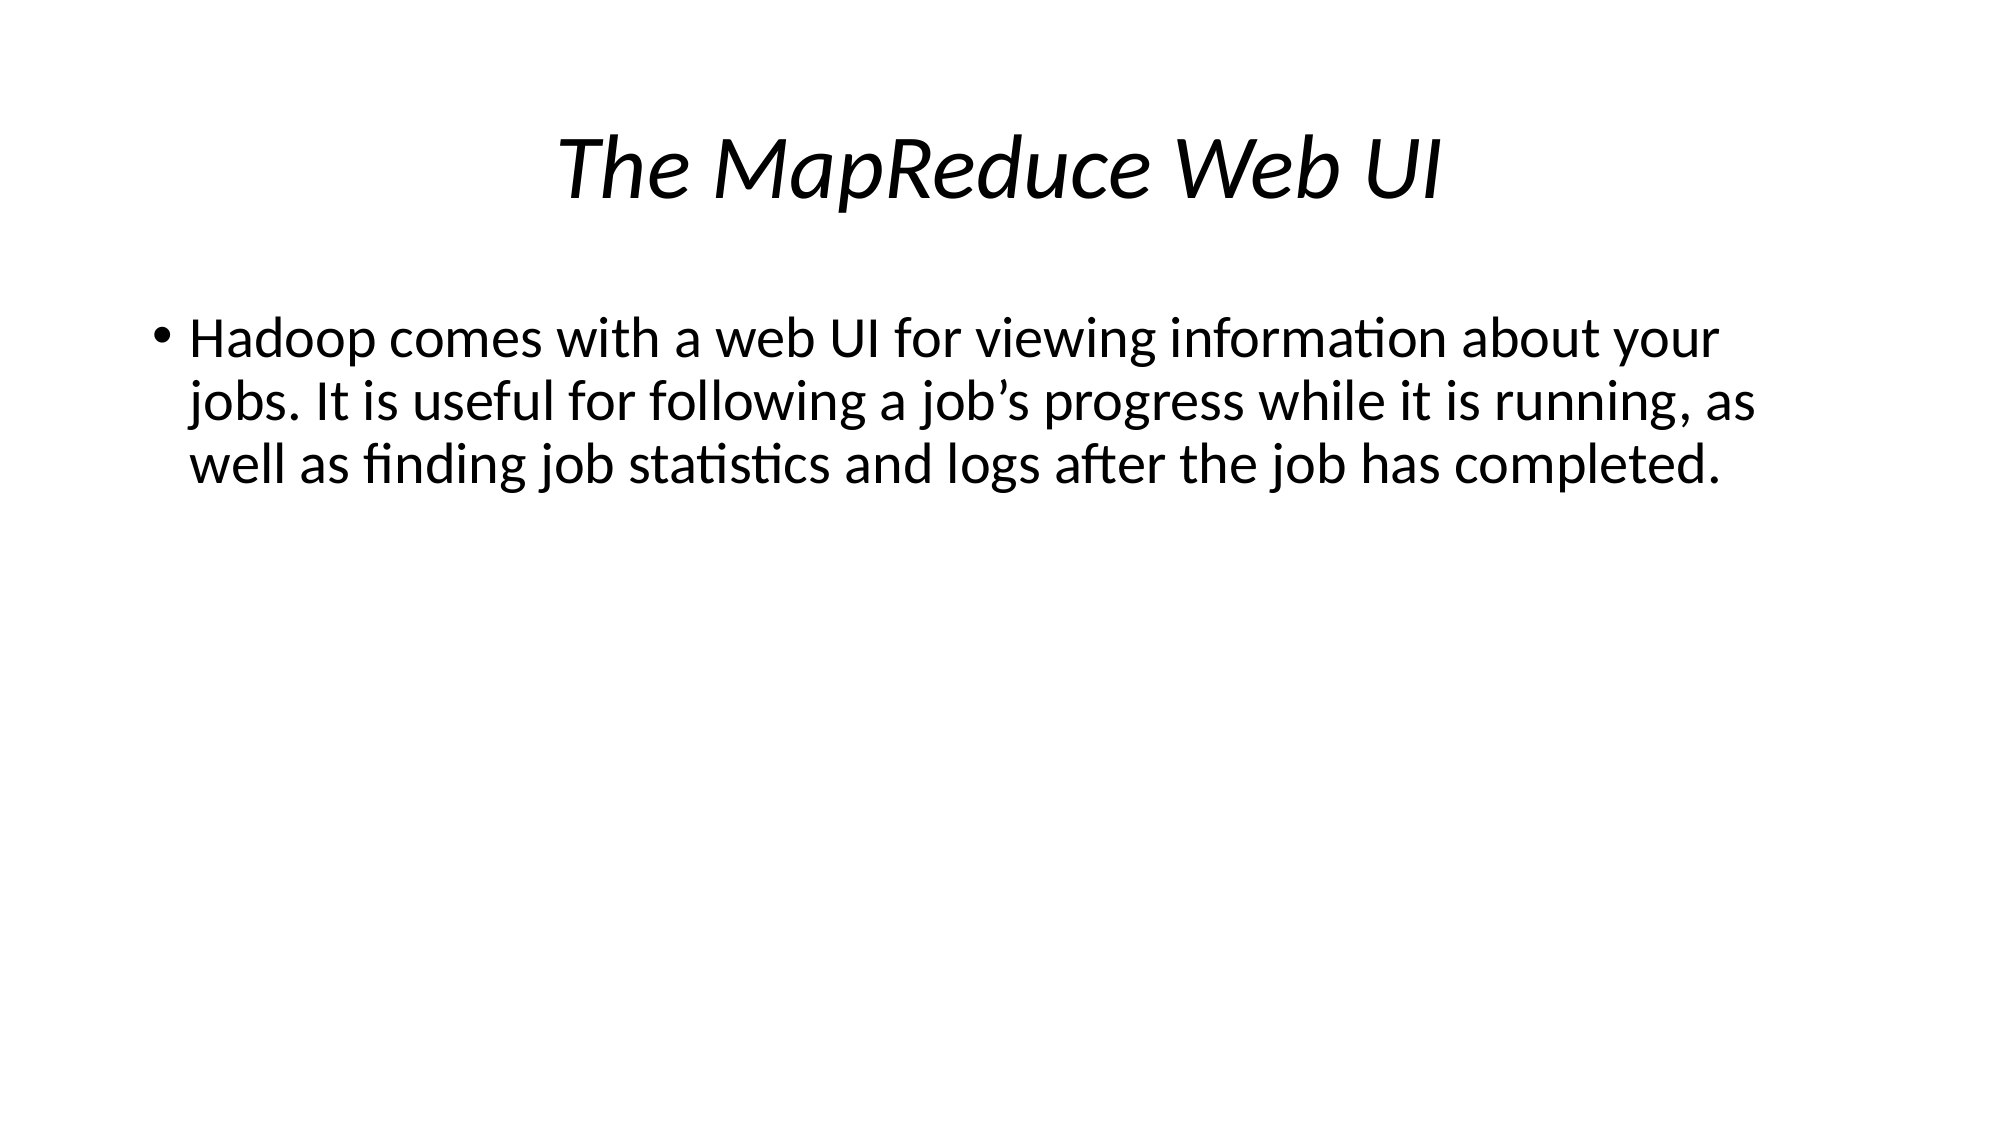

# The MapReduce Web UI
Hadoop comes with a web UI for viewing information about your jobs. It is useful for following a job’s progress while it is running, as well as finding job statistics and logs after the job has completed.